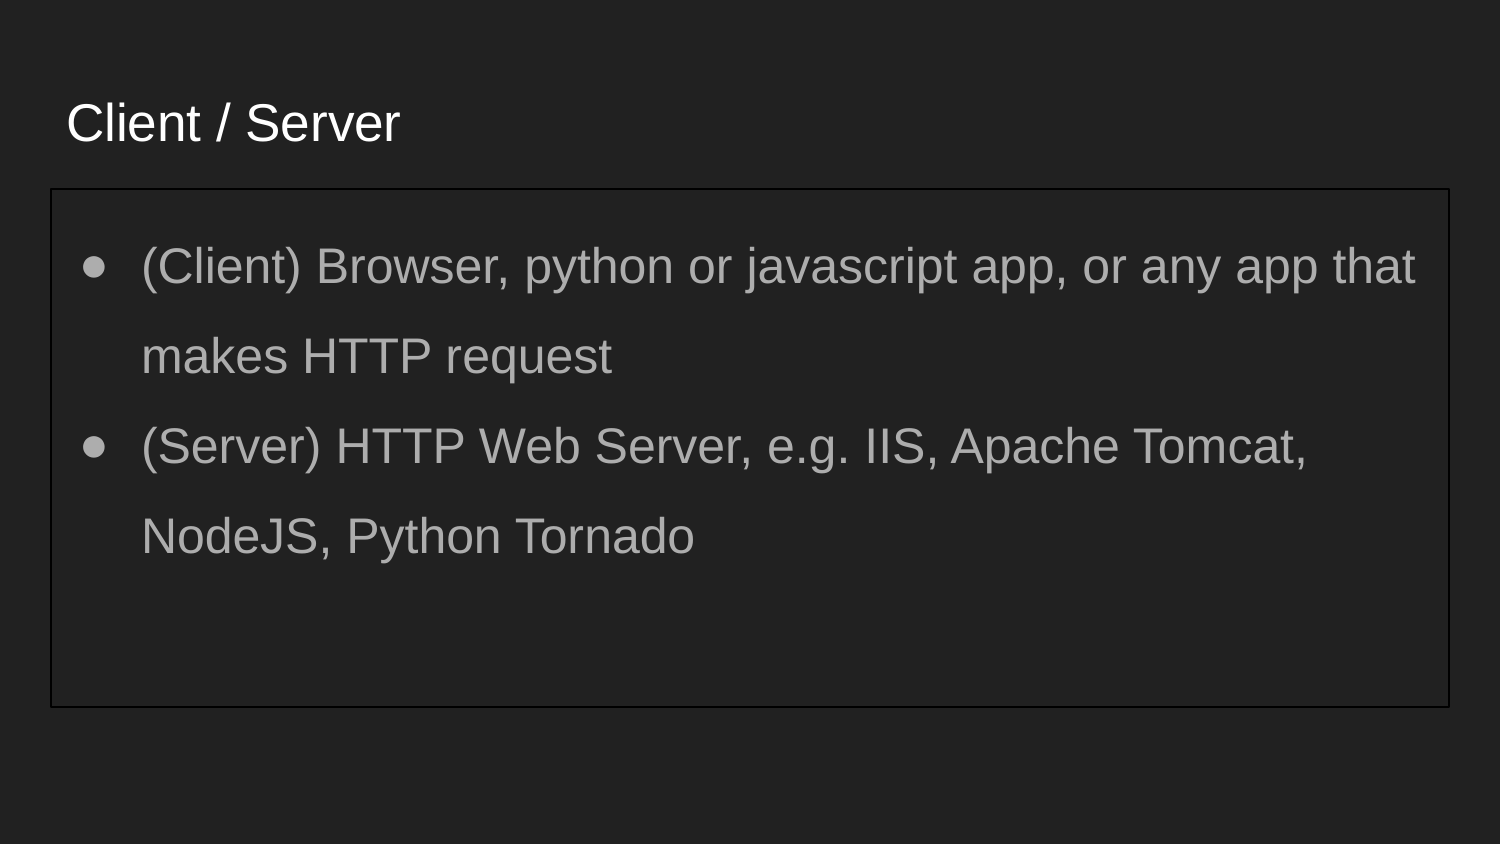

# Client / Server
(Client) Browser, python or javascript app, or any app that makes HTTP request
(Server) HTTP Web Server, e.g. IIS, Apache Tomcat, NodeJS, Python Tornado